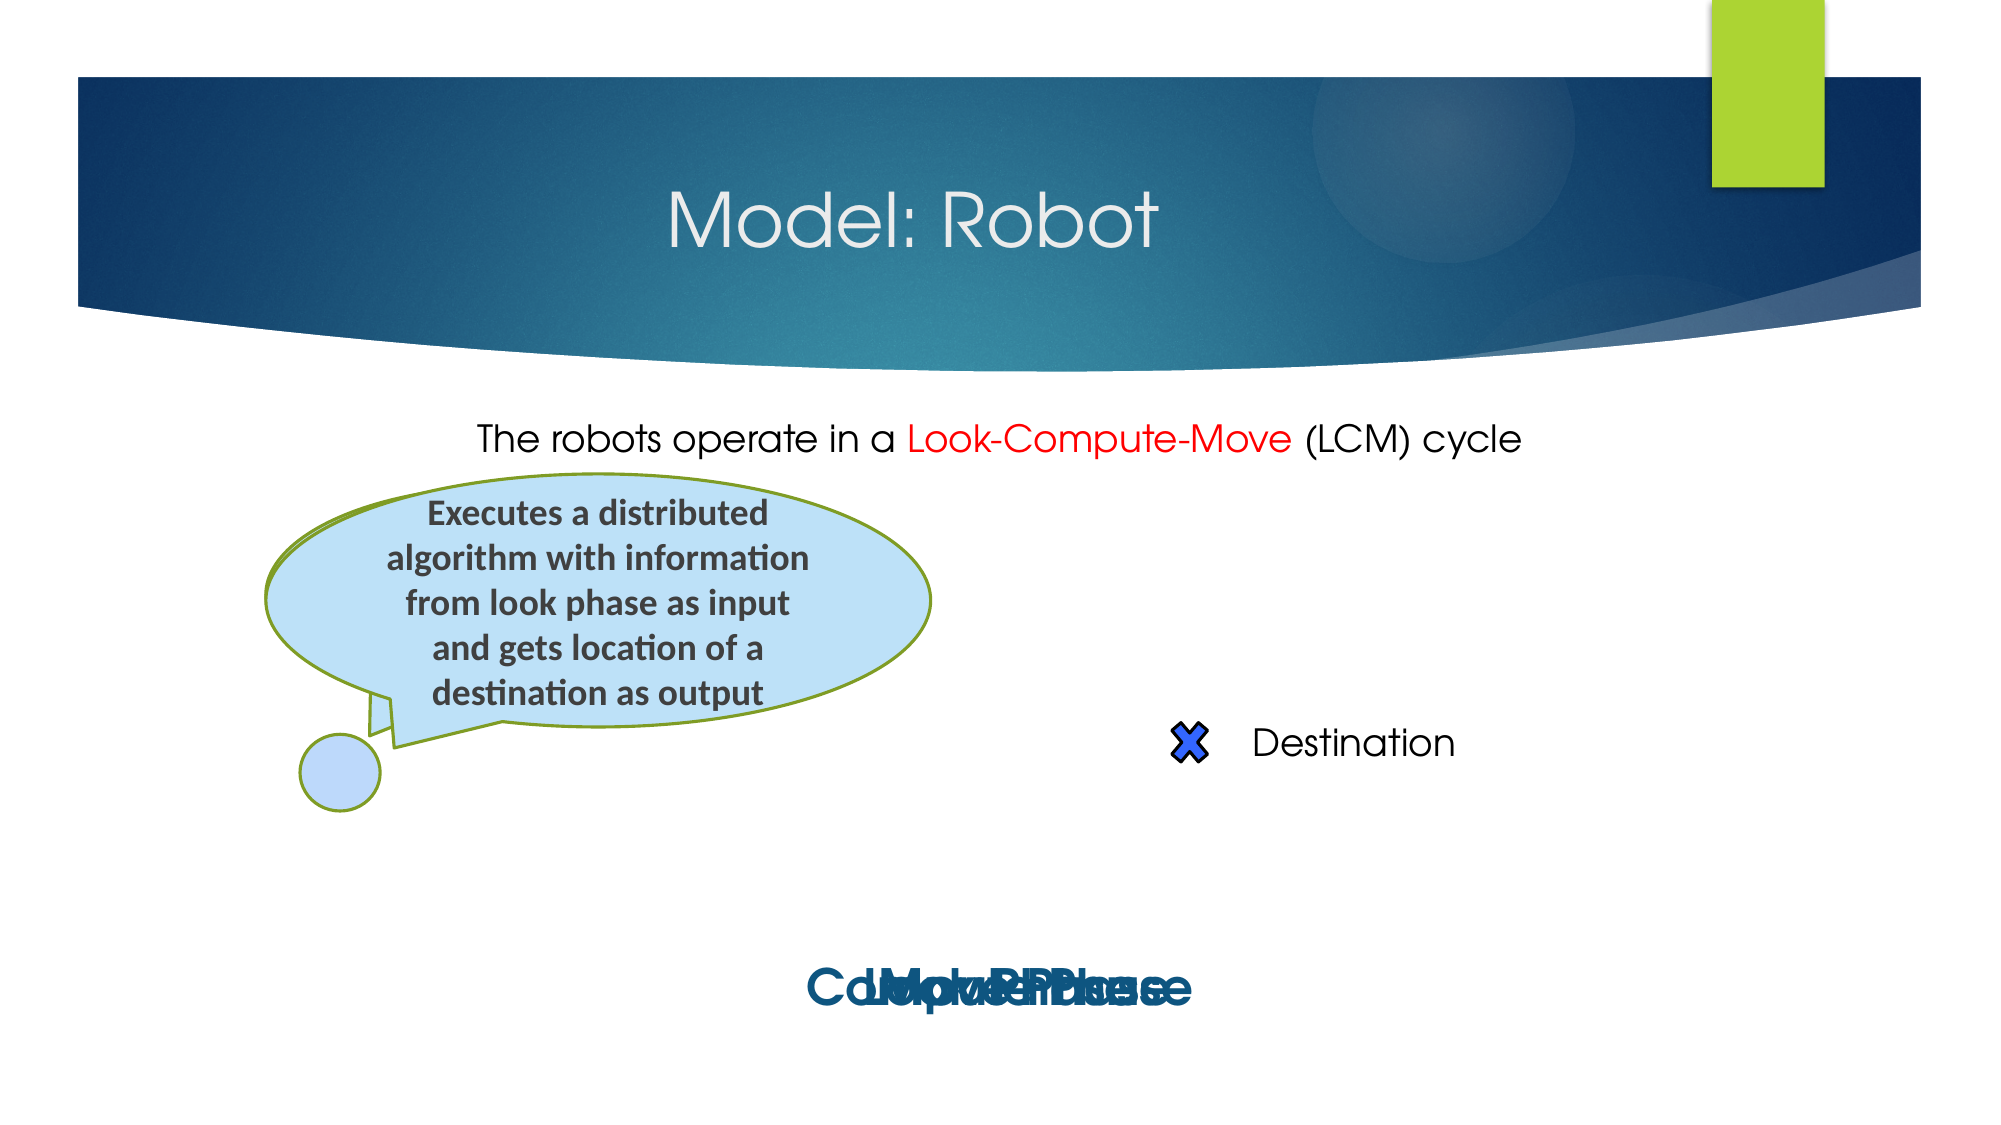

# Model: Robot
The robots operate in a Look-Compute-Move (LCM) cycle
Executes a distributed algorithm with information from look phase as input and gets location of a destination as output
Gets location of all robots it sees as input

Destination

Look Phase
Compute Phase
Move Phase